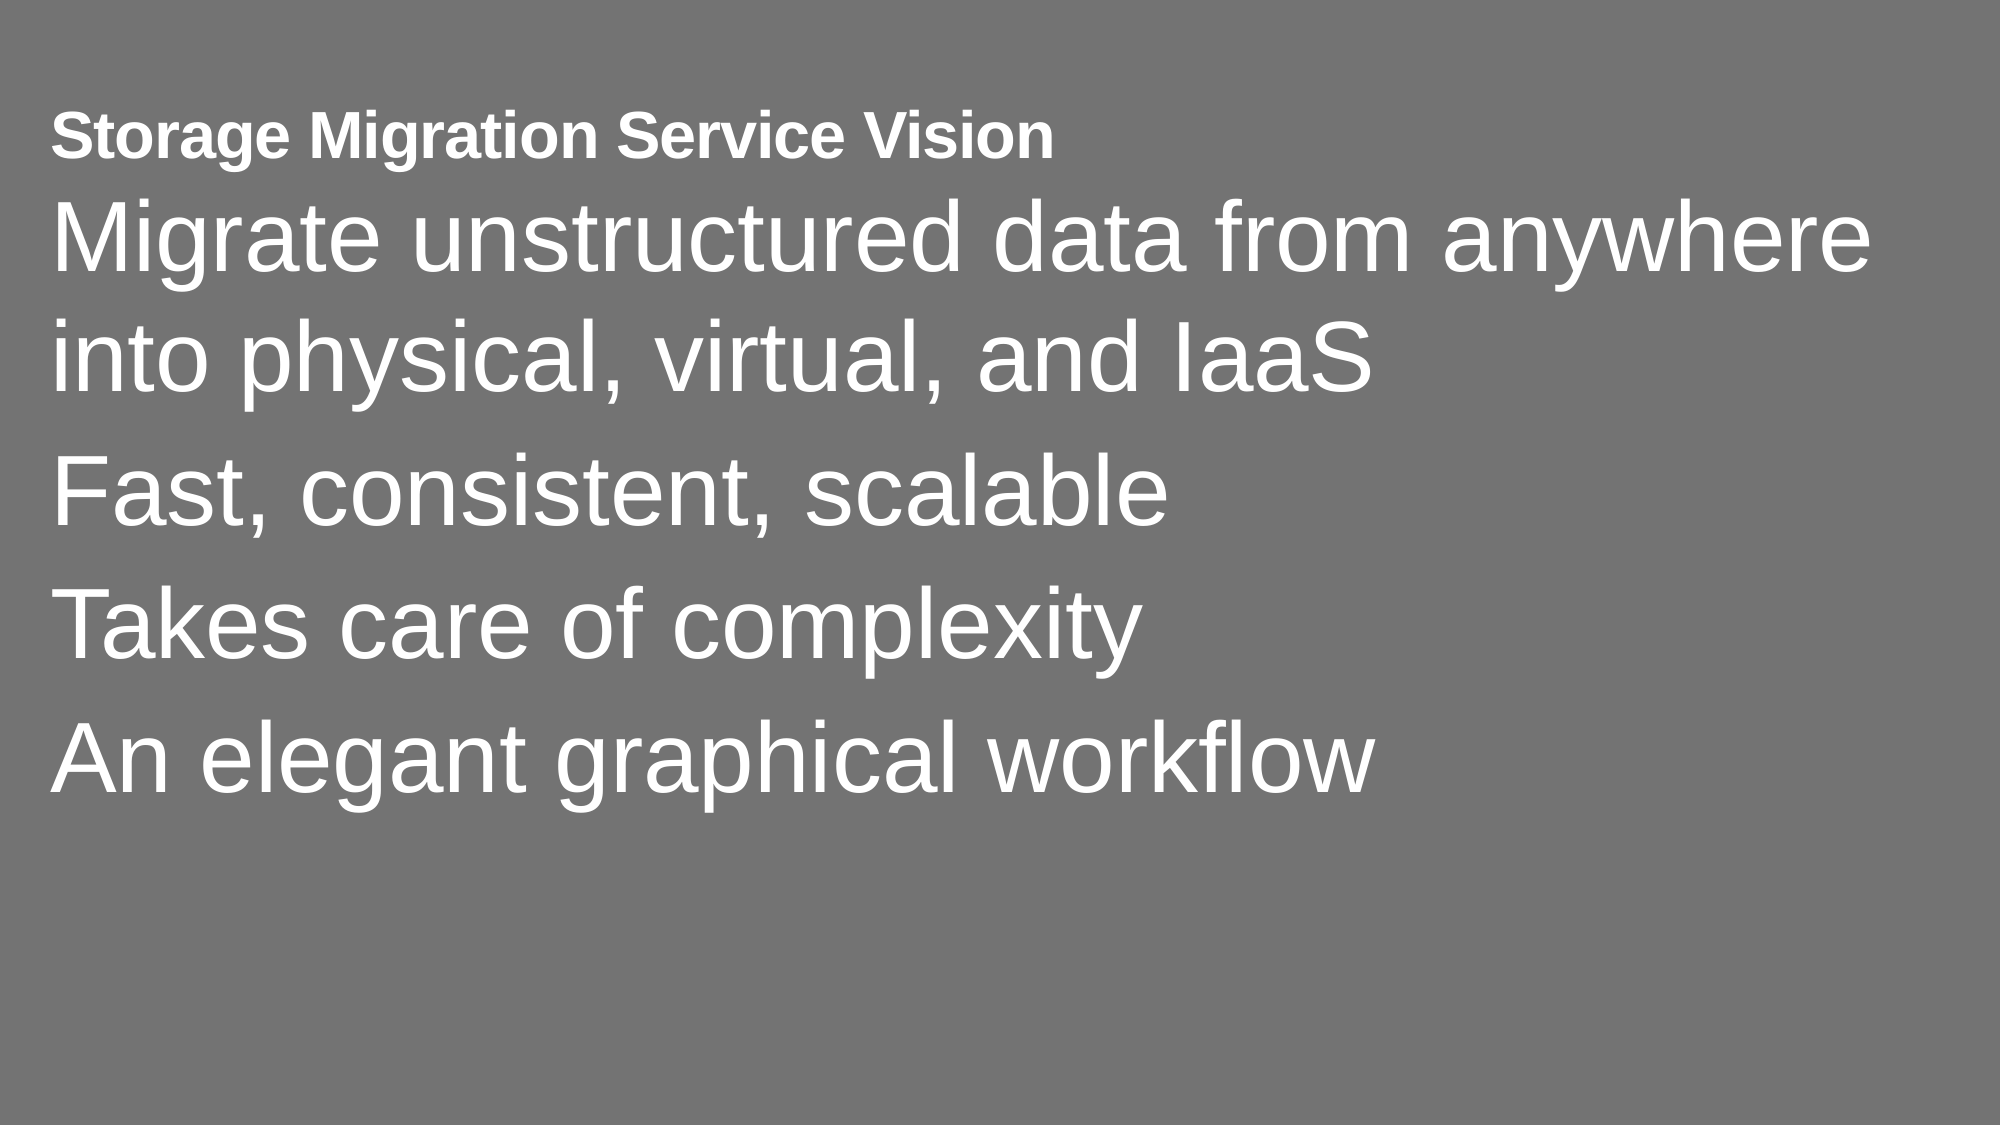

# Storage Migration Service Vision
Migrate unstructured data from anywhere into physical, virtual, and IaaS
Fast, consistent, scalable
Takes care of complexity
An elegant graphical workflow